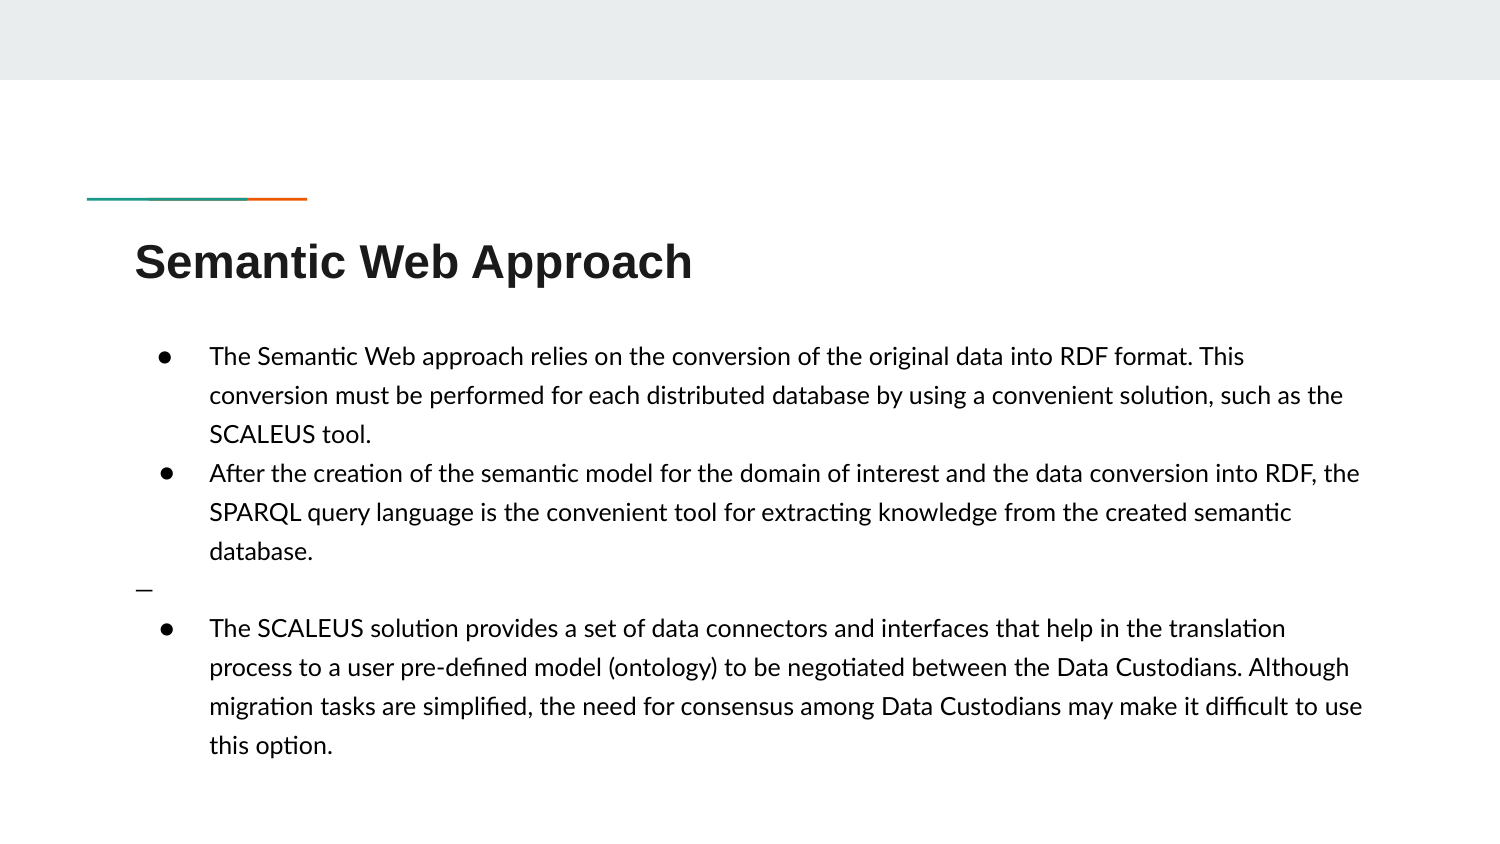

# Semantic Web Approach
The Semantic Web approach relies on the conversion of the original data into RDF format. This conversion must be performed for each distributed database by using a convenient solution, such as the SCALEUS tool.
After the creation of the semantic model for the domain of interest and the data conversion into RDF, the SPARQL query language is the convenient tool for extracting knowledge from the created semantic database.
—
The SCALEUS solution provides a set of data connectors and interfaces that help in the translation process to a user pre-defined model (ontology) to be negotiated between the Data Custodians. Although migration tasks are simplified, the need for consensus among Data Custodians may make it difficult to use this option.